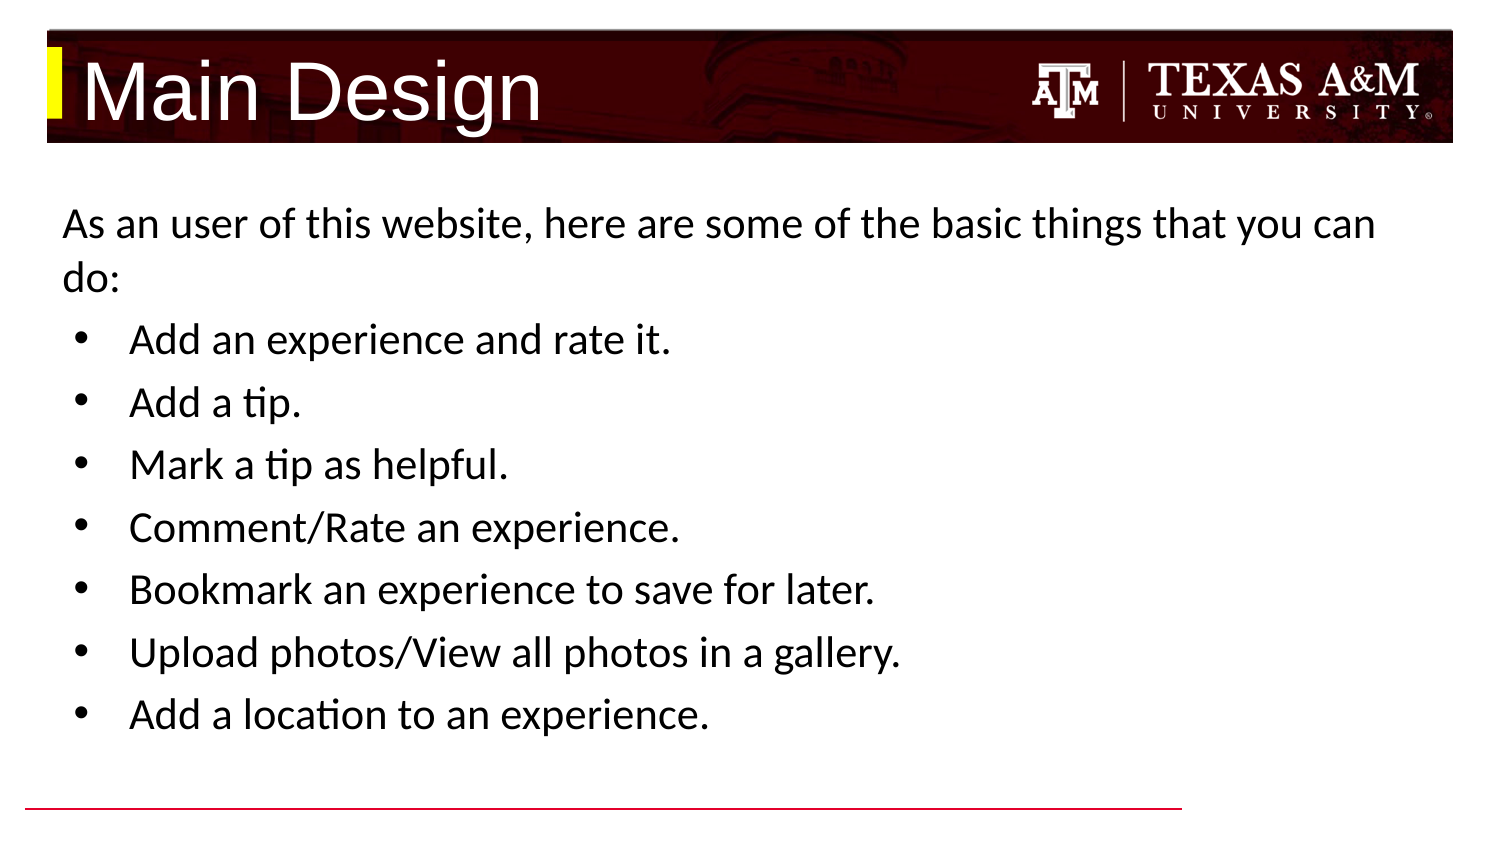

# Main Design
As an user of this website, here are some of the basic things that you can do:
Add an experience and rate it.
Add a tip.
Mark a tip as helpful.
Comment/Rate an experience.
Bookmark an experience to save for later.
Upload photos/View all photos in a gallery.
Add a location to an experience.